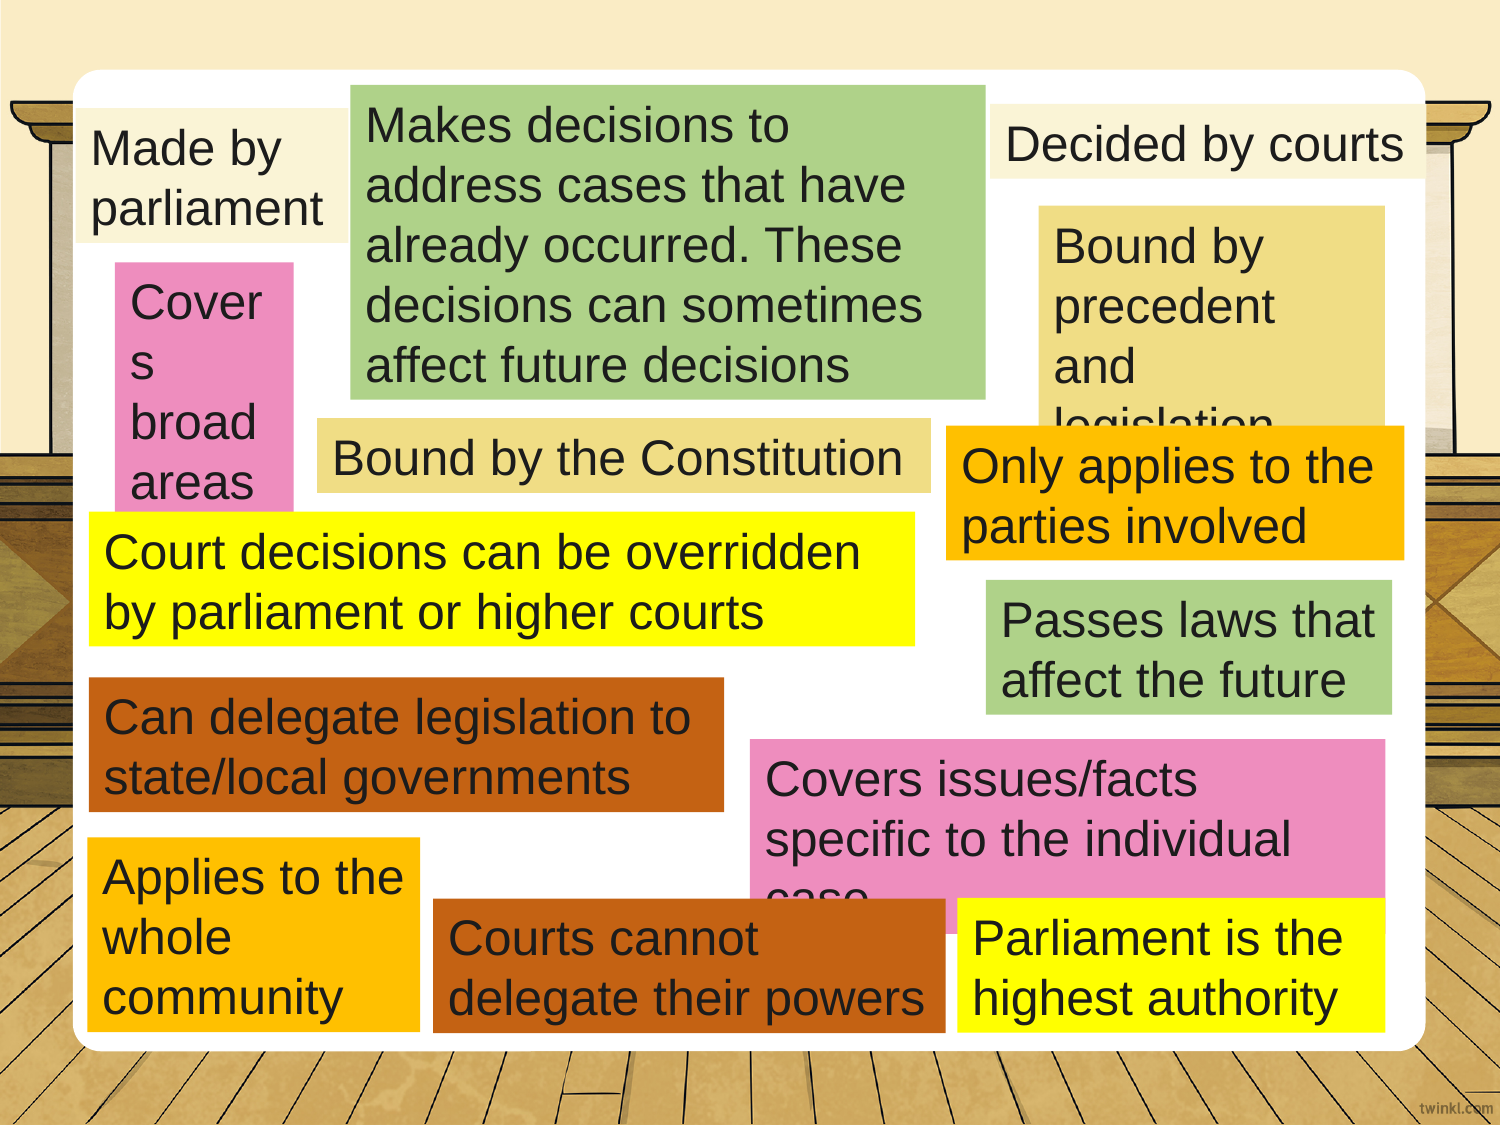

Makes decisions to address cases that have already occurred. These decisions can sometimes affect future decisions
Decided by courts
Made by parliament
Bound by precedent and legislation
Covers broad areas
Bound by the Constitution
Only applies to the parties involved
Court decisions can be overridden by parliament or higher courts
Passes laws that affect the future
Can delegate legislation to state/local governments
Covers issues/facts specific to the individual case
Applies to the whole community
Parliament is the highest authority
Courts cannot delegate their powers